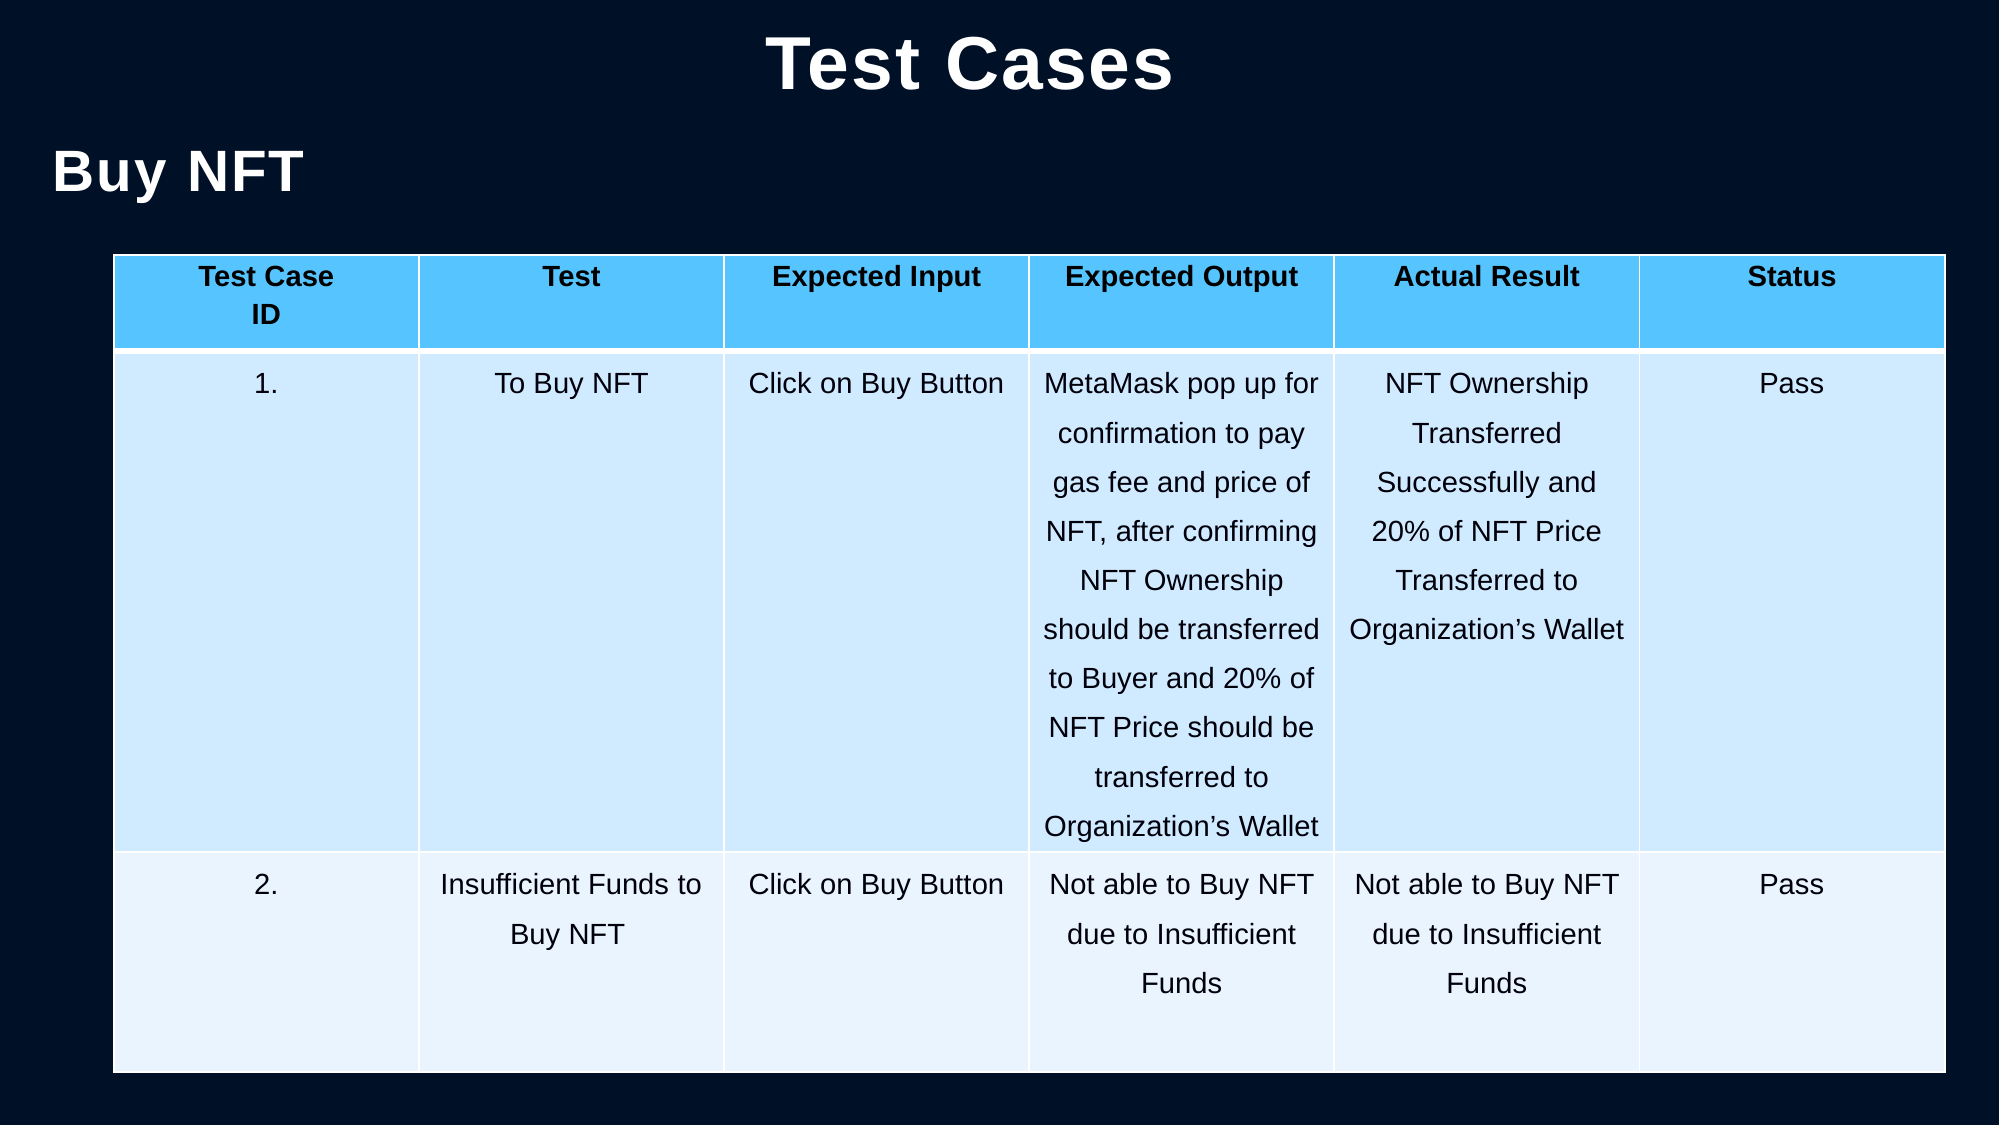

Test Cases
Buy NFT
| Test Case ID | Test | Expected Input | Expected Output | Actual Result | Status |
| --- | --- | --- | --- | --- | --- |
| 1. | To Buy NFT | Click on Buy Button | MetaMask pop up for confirmation to pay gas fee and price of NFT, after confirming NFT Ownership should be transferred to Buyer and 20% of NFT Price should be transferred to Organization’s Wallet | NFT Ownership Transferred Successfully and 20% of NFT Price Transferred to Organization’s Wallet | Pass |
| 2. | Insufficient Funds to Buy NFT | Click on Buy Button | Not able to Buy NFT due to Insufficient Funds | Not able to Buy NFT due to Insufficient Funds | Pass |